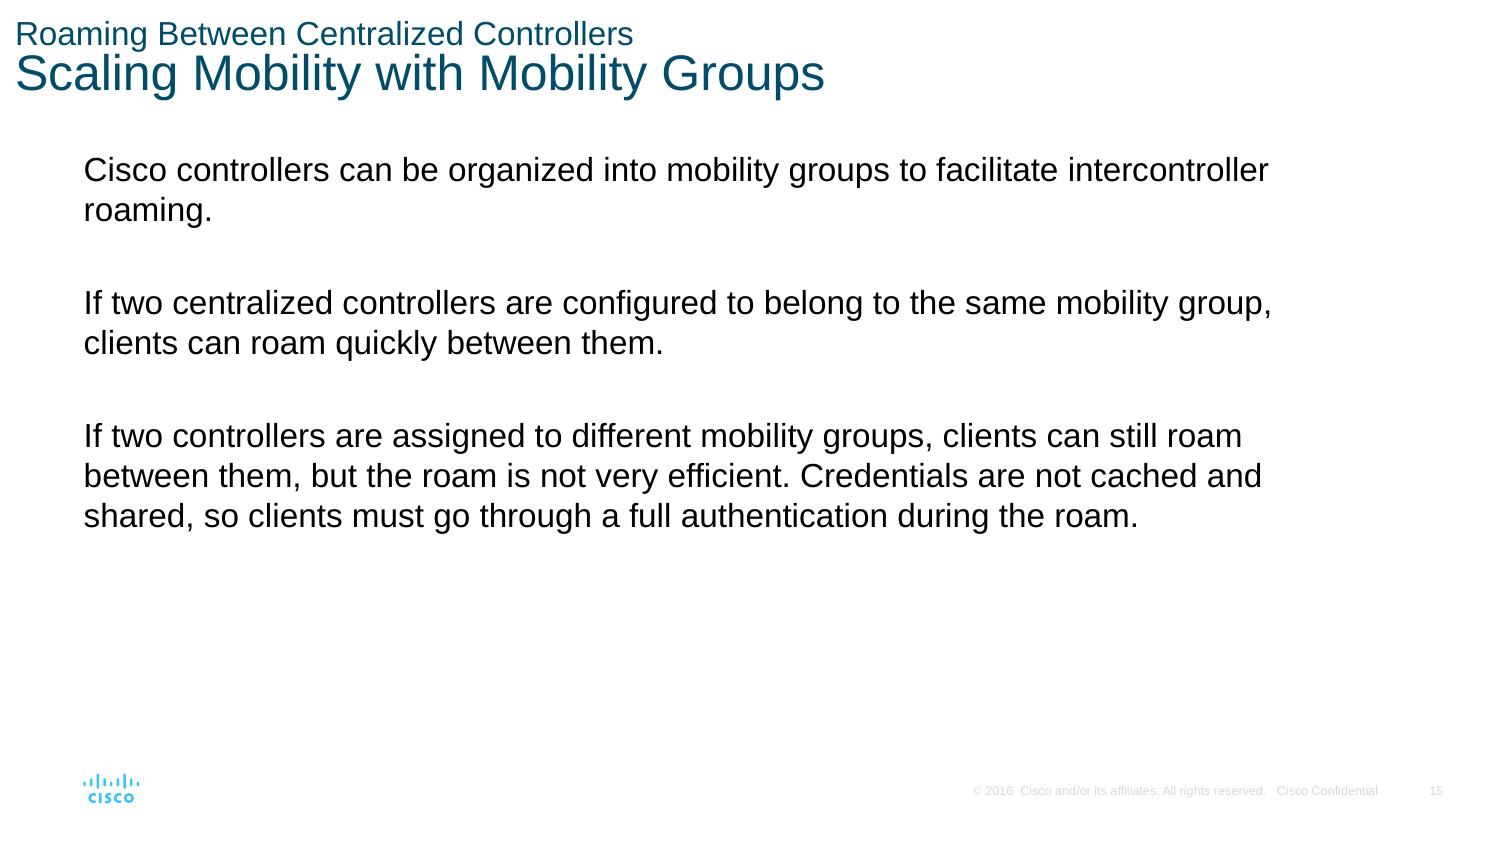

# Roaming Between Centralized Controllers Scaling Mobility with Mobility Groups
Cisco controllers can be organized into mobility groups to facilitate intercontroller roaming.

If two centralized controllers are configured to belong to the same mobility group, clients can roam quickly between them.

If two controllers are assigned to different mobility groups, clients can still roam between them, but the roam is not very efficient. Credentials are not cached and shared, so clients must go through a full authentication during the roam.